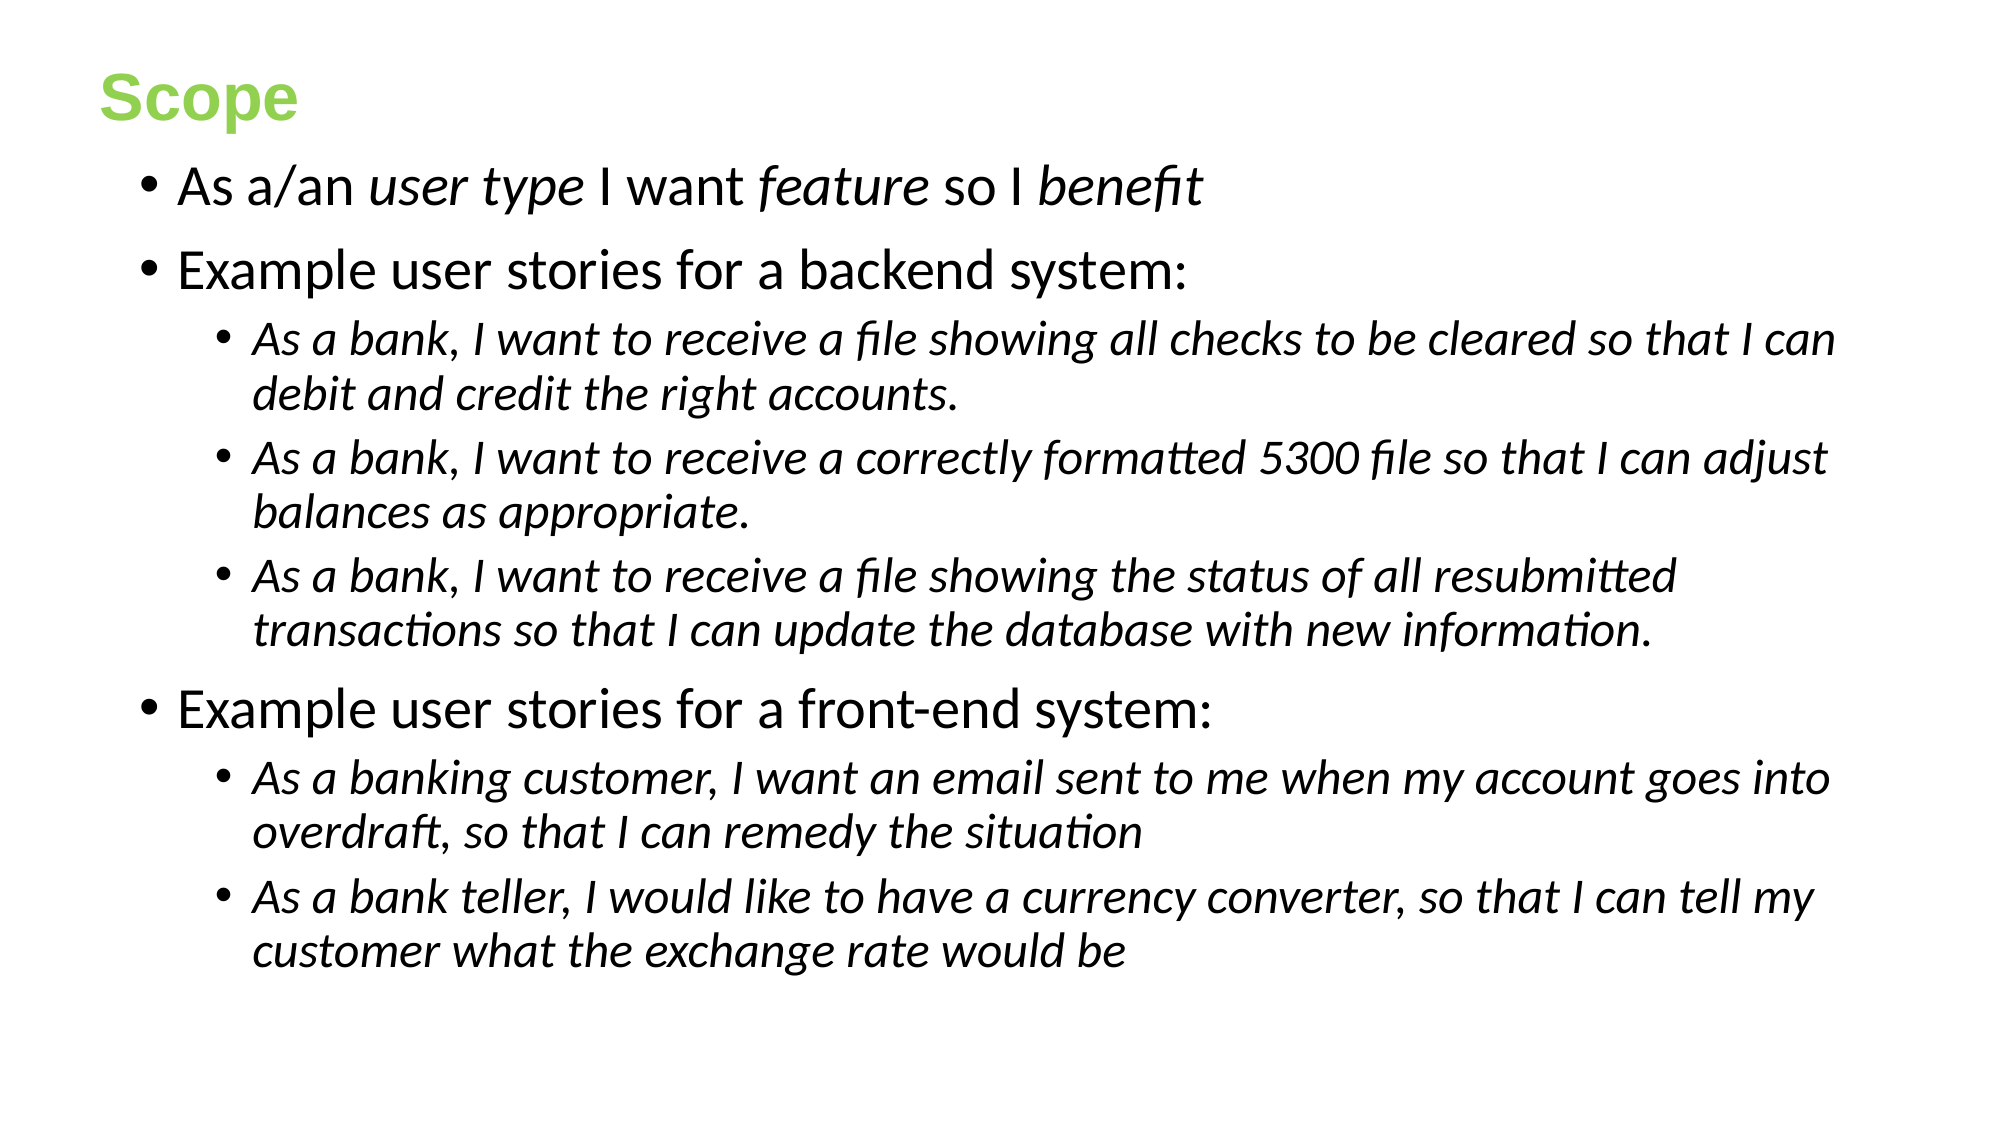

Scope
As a/an user type I want feature so I benefit
Example user stories for a backend system:
As a bank, I want to receive a file showing all checks to be cleared so that I can debit and credit the right accounts.
As a bank, I want to receive a correctly formatted 5300 file so that I can adjust balances as appropriate.
As a bank, I want to receive a file showing the status of all resubmitted transactions so that I can update the database with new information.
Example user stories for a front-end system:
As a banking customer, I want an email sent to me when my account goes into overdraft, so that I can remedy the situation
As a bank teller, I would like to have a currency converter, so that I can tell my customer what the exchange rate would be